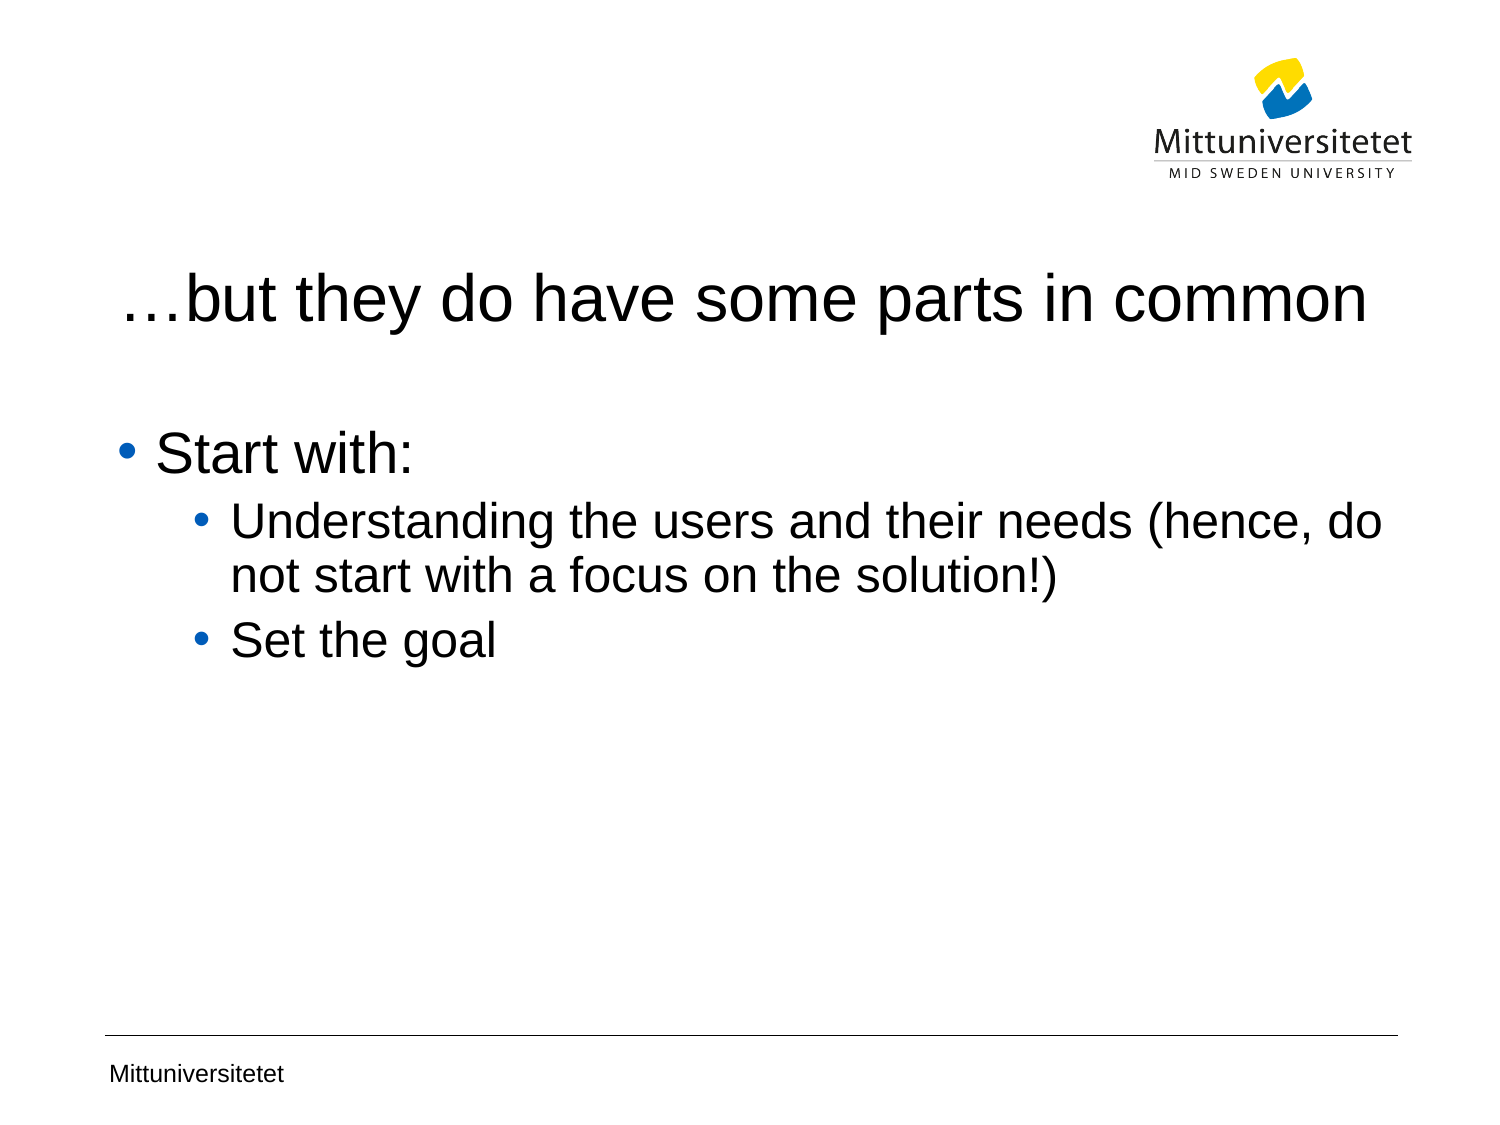

# …but they do have some parts in common
Start with:
Understanding the users and their needs (hence, do not start with a focus on the solution!)
Set the goal